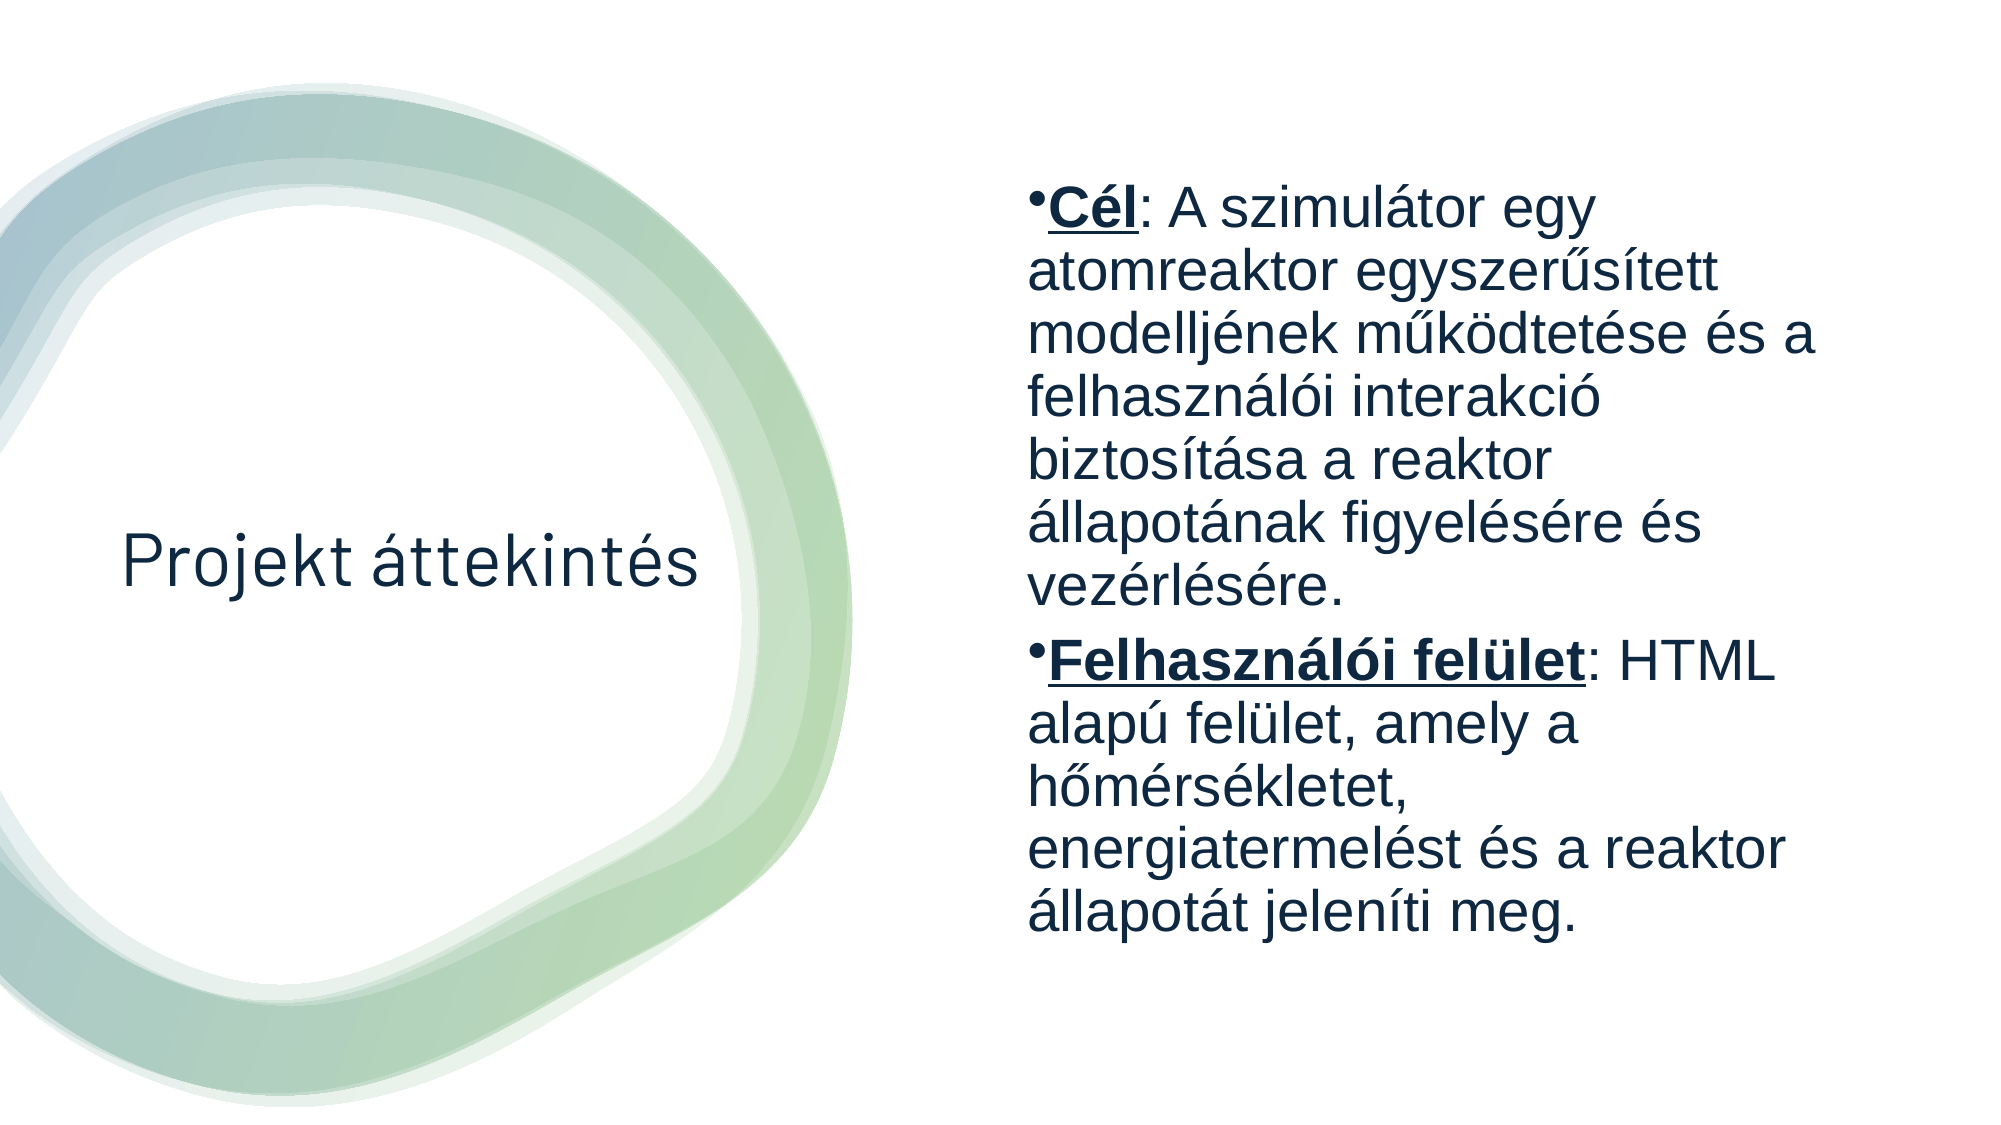

Cél: A szimulátor egy atomreaktor egyszerűsített modelljének működtetése és a felhasználói interakció biztosítása a reaktor állapotának figyelésére és vezérlésére.
Felhasználói felület: HTML alapú felület, amely a hőmérsékletet, energiatermelést és a reaktor állapotát jeleníti meg.
# Projekt áttekintés